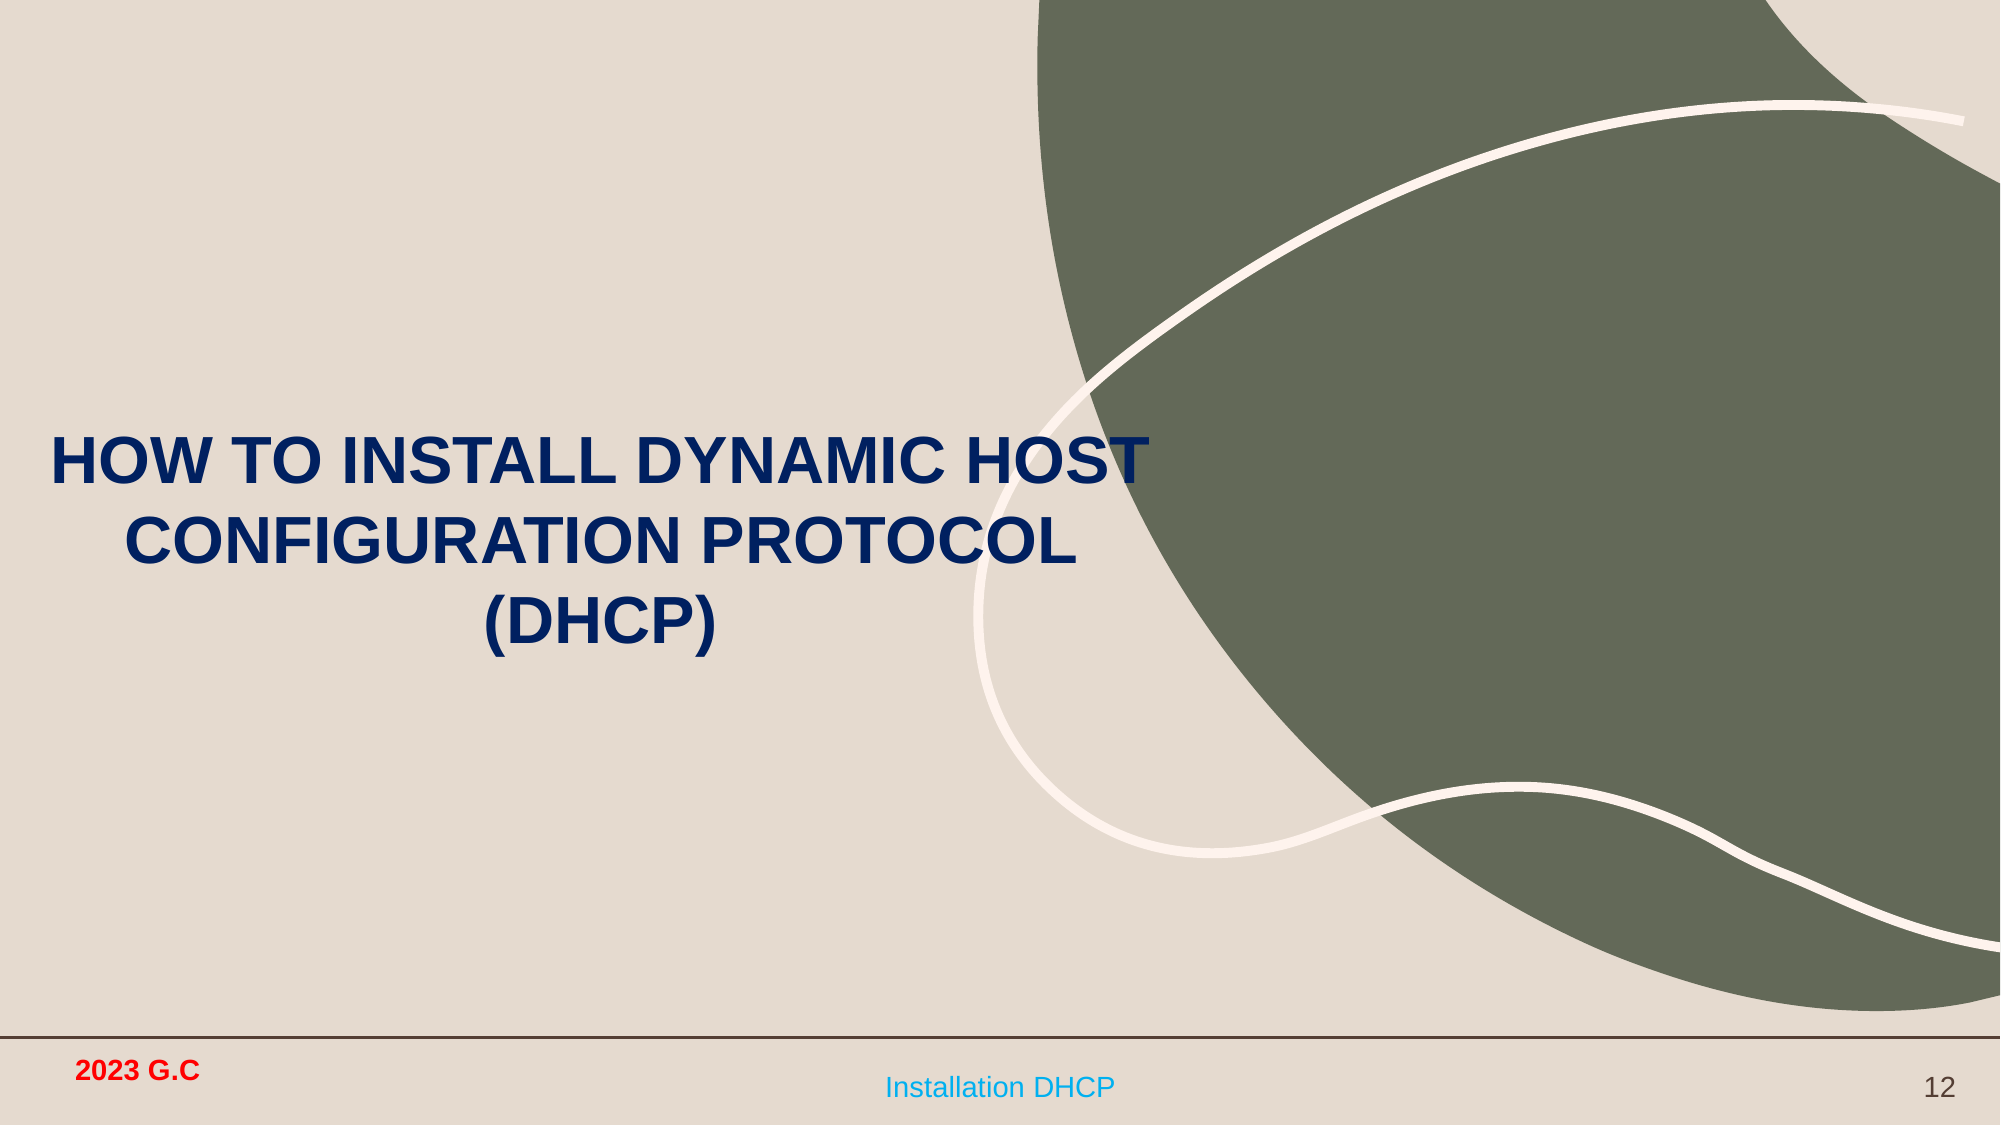

HOW TO INSTALL DYNAMIC HOST CONFIGURATION PROTOCOL (DHCP)
2023 G.C

Installation DHCP
12